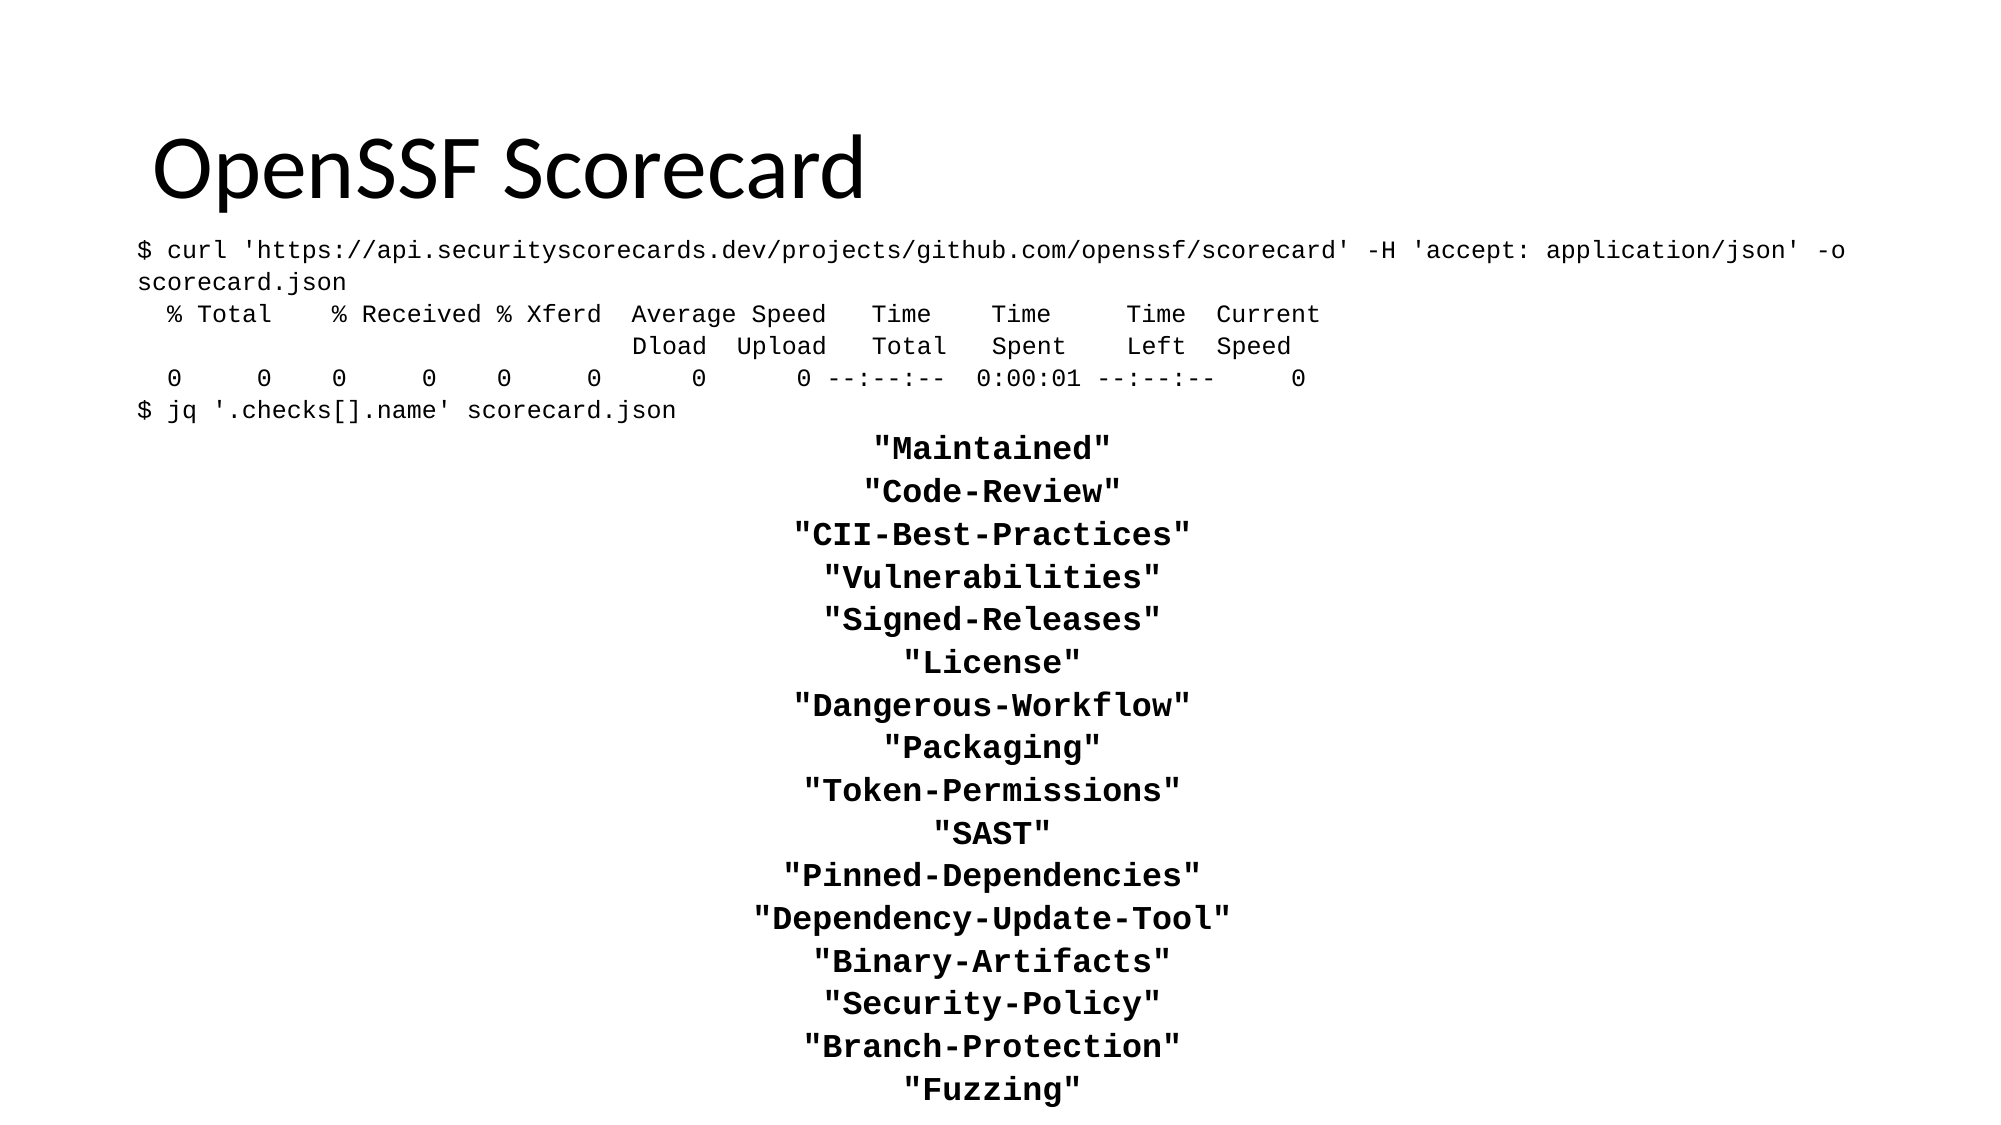

# OpenSSF Scorecard
$ curl 'https://api.securityscorecards.dev/projects/github.com/openssf/scorecard' -H 'accept: application/json' -o scorecard.json
  % Total    % Received % Xferd  Average Speed   Time    Time     Time  Current
                                 Dload  Upload   Total   Spent    Left  Speed
  0     0    0     0    0     0      0      0 --:--:--  0:00:01 --:--:--     0
$ jq '.checks[].name' scorecard.json
"Maintained"
"Code-Review"
"CII-Best-Practices"
"Vulnerabilities"
"Signed-Releases"
"License"
"Dangerous-Workflow"
"Packaging"
"Token-Permissions"
"SAST"
"Pinned-Dependencies"
"Dependency-Update-Tool"
"Binary-Artifacts"
"Security-Policy"
"Branch-Protection"
"Fuzzing"